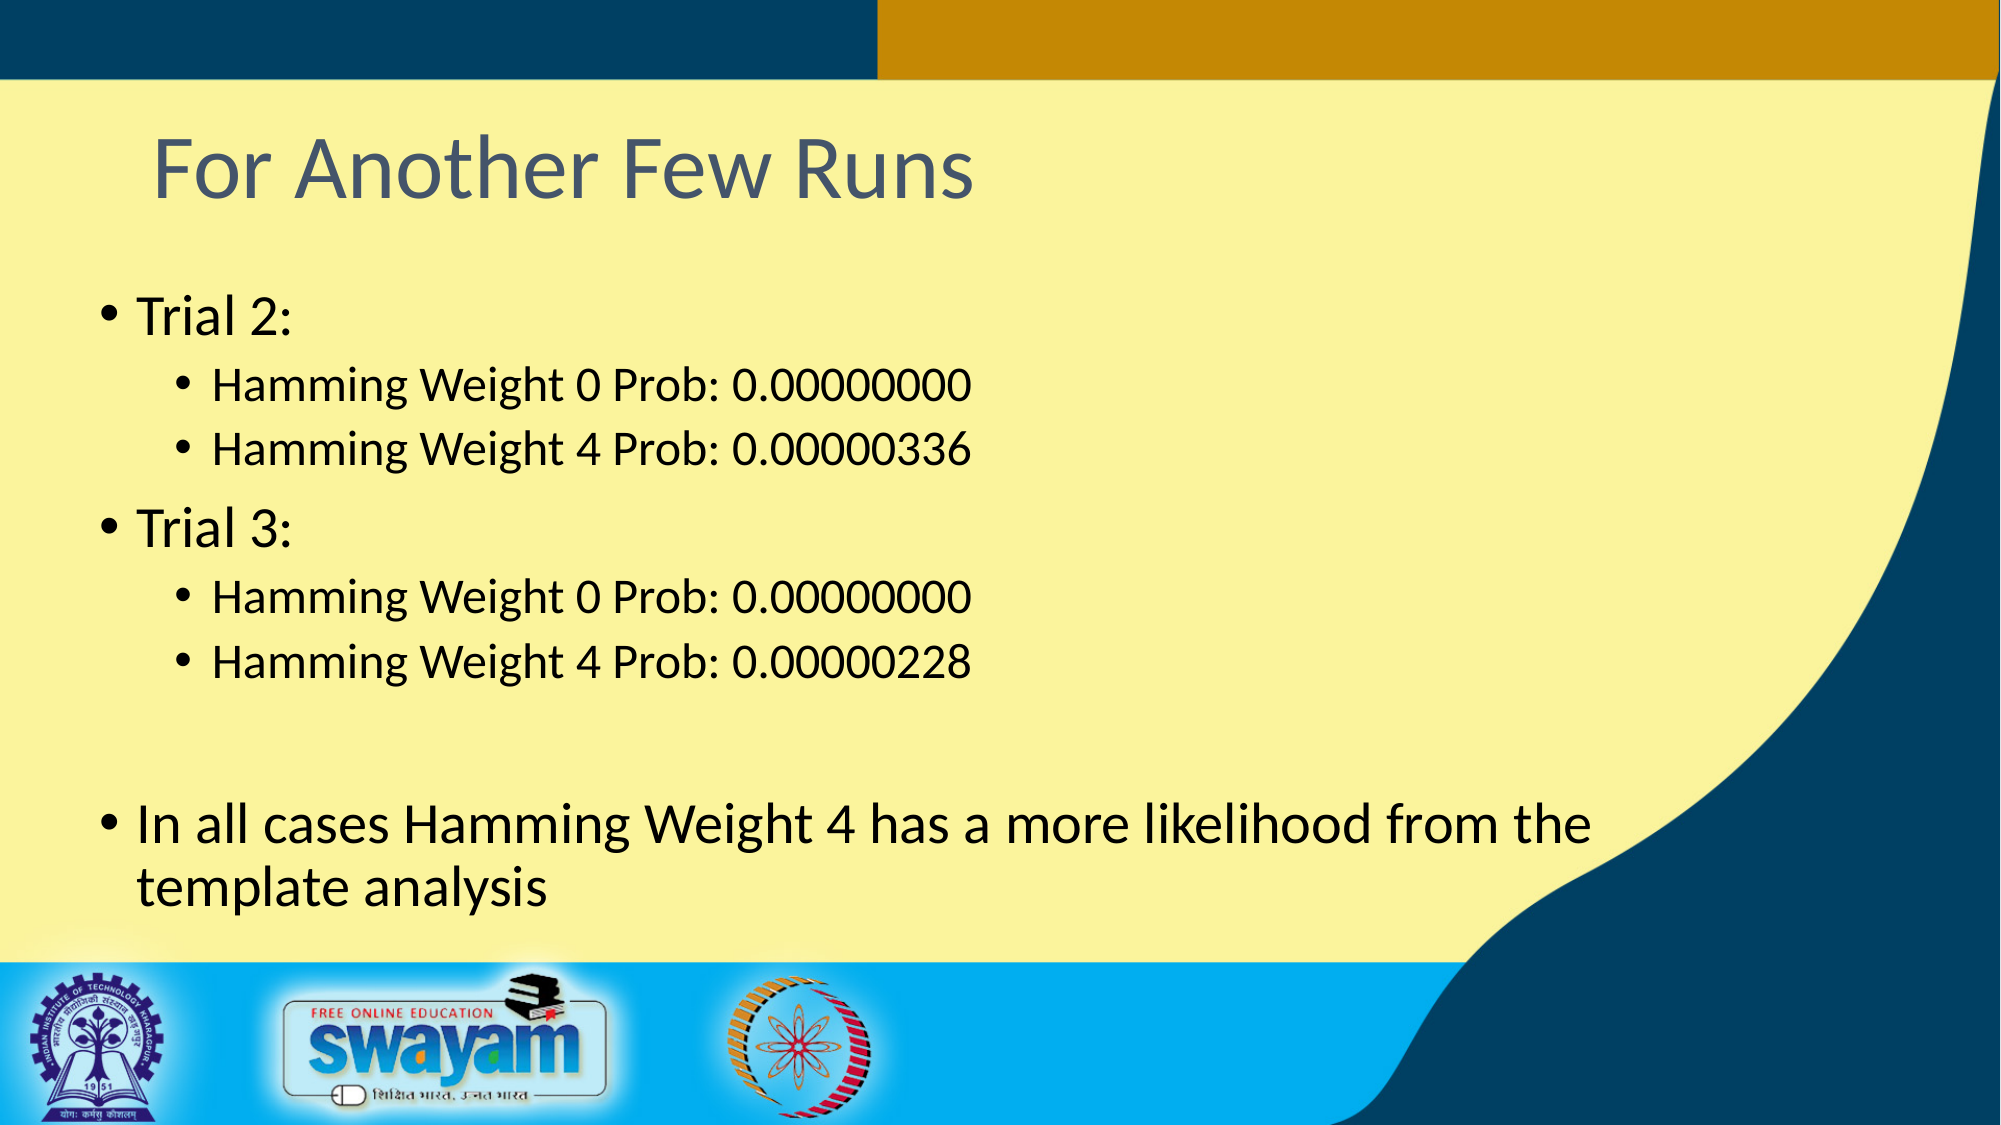

# For Another Few Runs
Trial 2:
Hamming Weight 0 Prob: 0.00000000
Hamming Weight 4 Prob: 0.00000336
Trial 3:
Hamming Weight 0 Prob: 0.00000000
Hamming Weight 4 Prob: 0.00000228

In all cases Hamming Weight 4 has a more likelihood from the template analysis